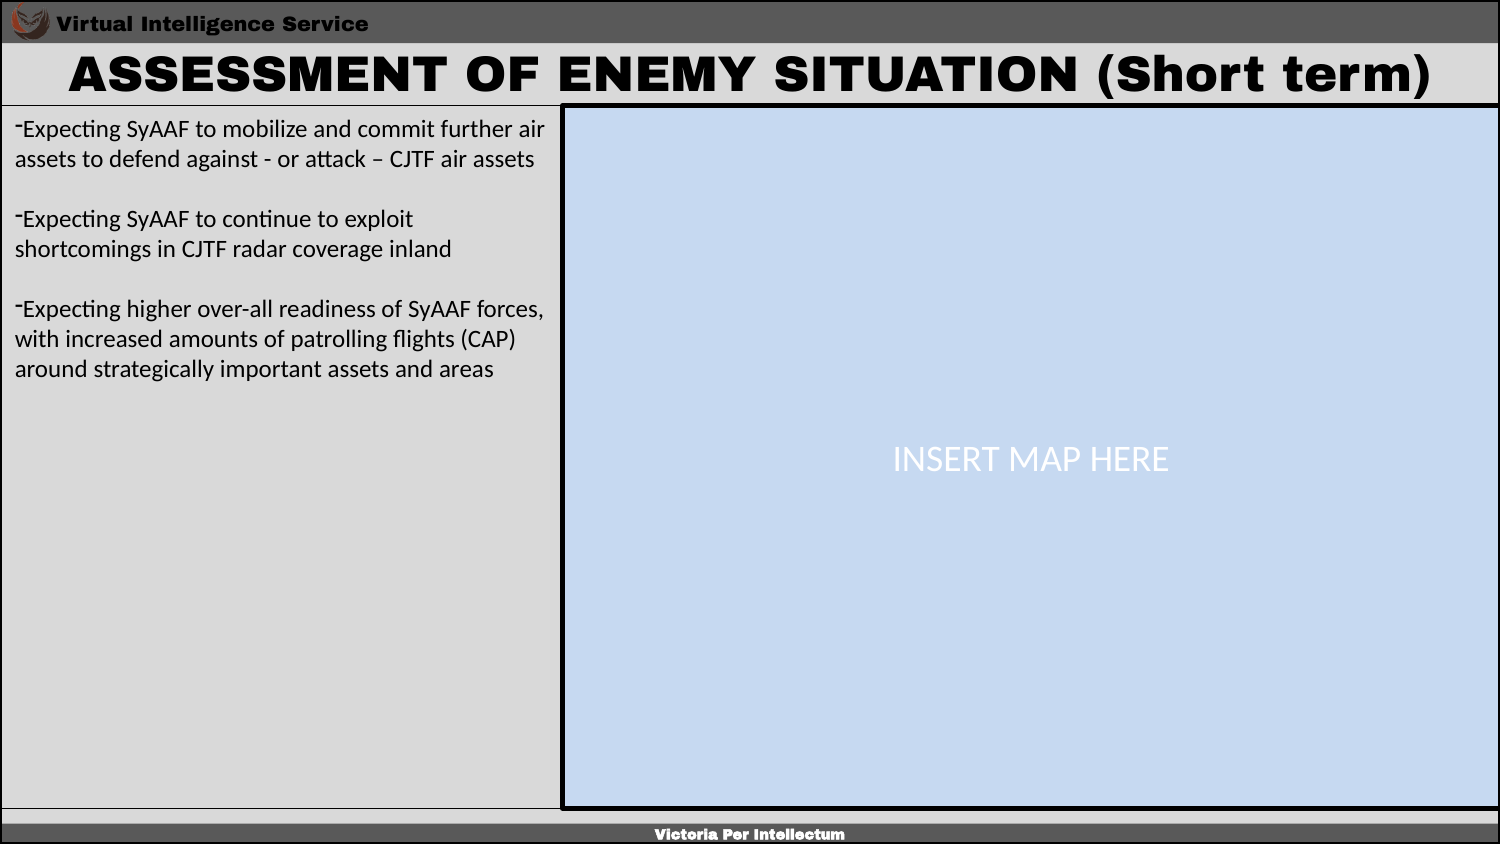

# ASSESSMENT OF ENEMY SITUATION (Short term)
Expecting SyAAF to mobilize and commit further air assets to defend against - or attack – CJTF air assets

Expecting SyAAF to continue to exploit shortcomings in CJTF radar coverage inland

Expecting higher over-all readiness of SyAAF forces, with increased amounts of patrolling flights (CAP) around strategically important assets and areas
INSERT MAP HERE
A
A
B
B
C
C
D
D
E
E
F
F